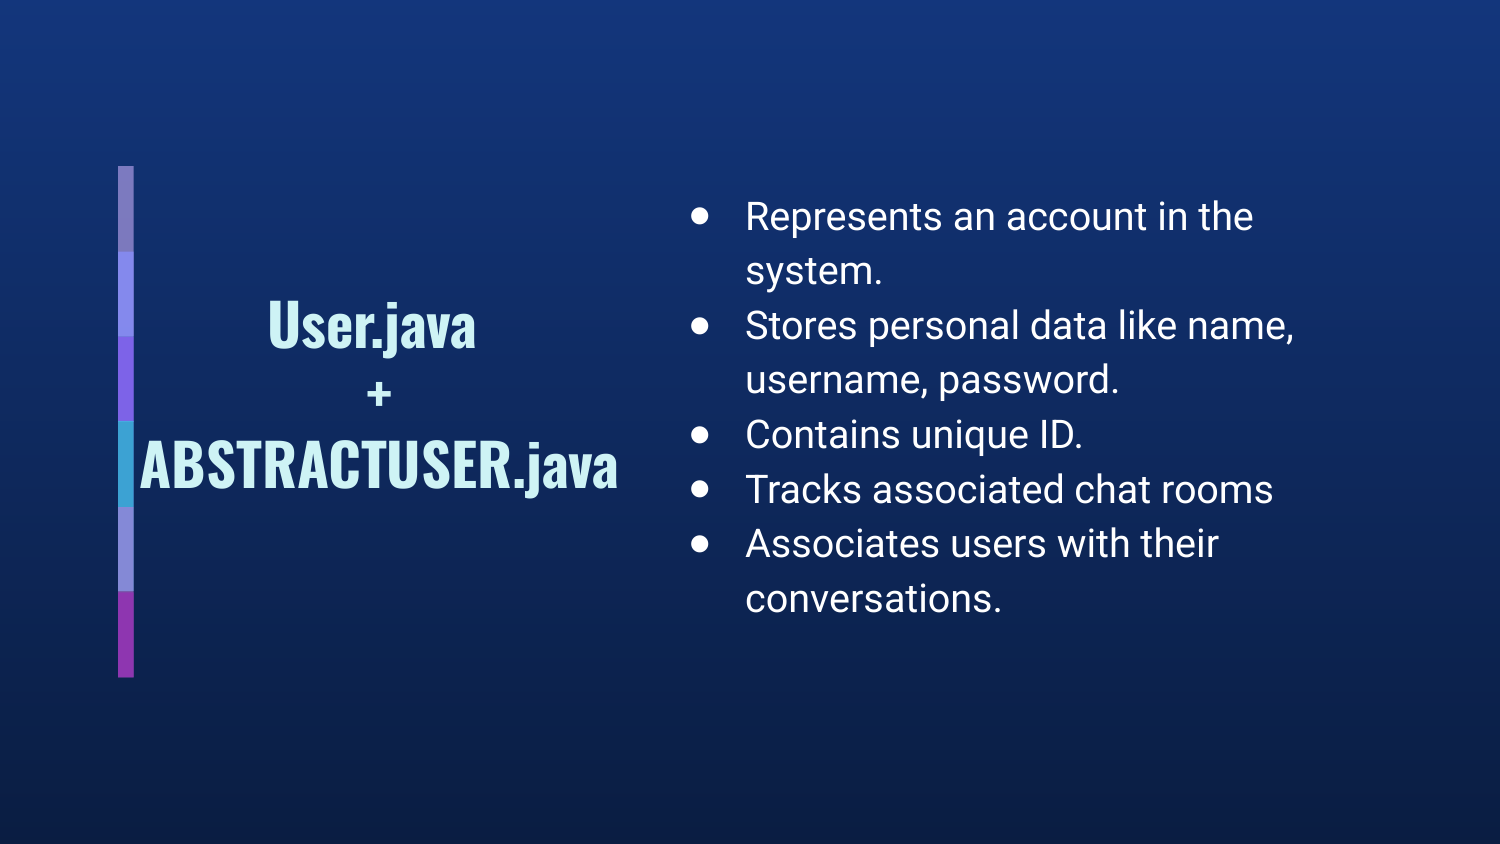

Represents an account in the system.
Stores personal data like name, username, password.
Contains unique ID.
Tracks associated chat rooms
Associates users with their conversations.
# User.java
+
ABSTRACTUSER.java